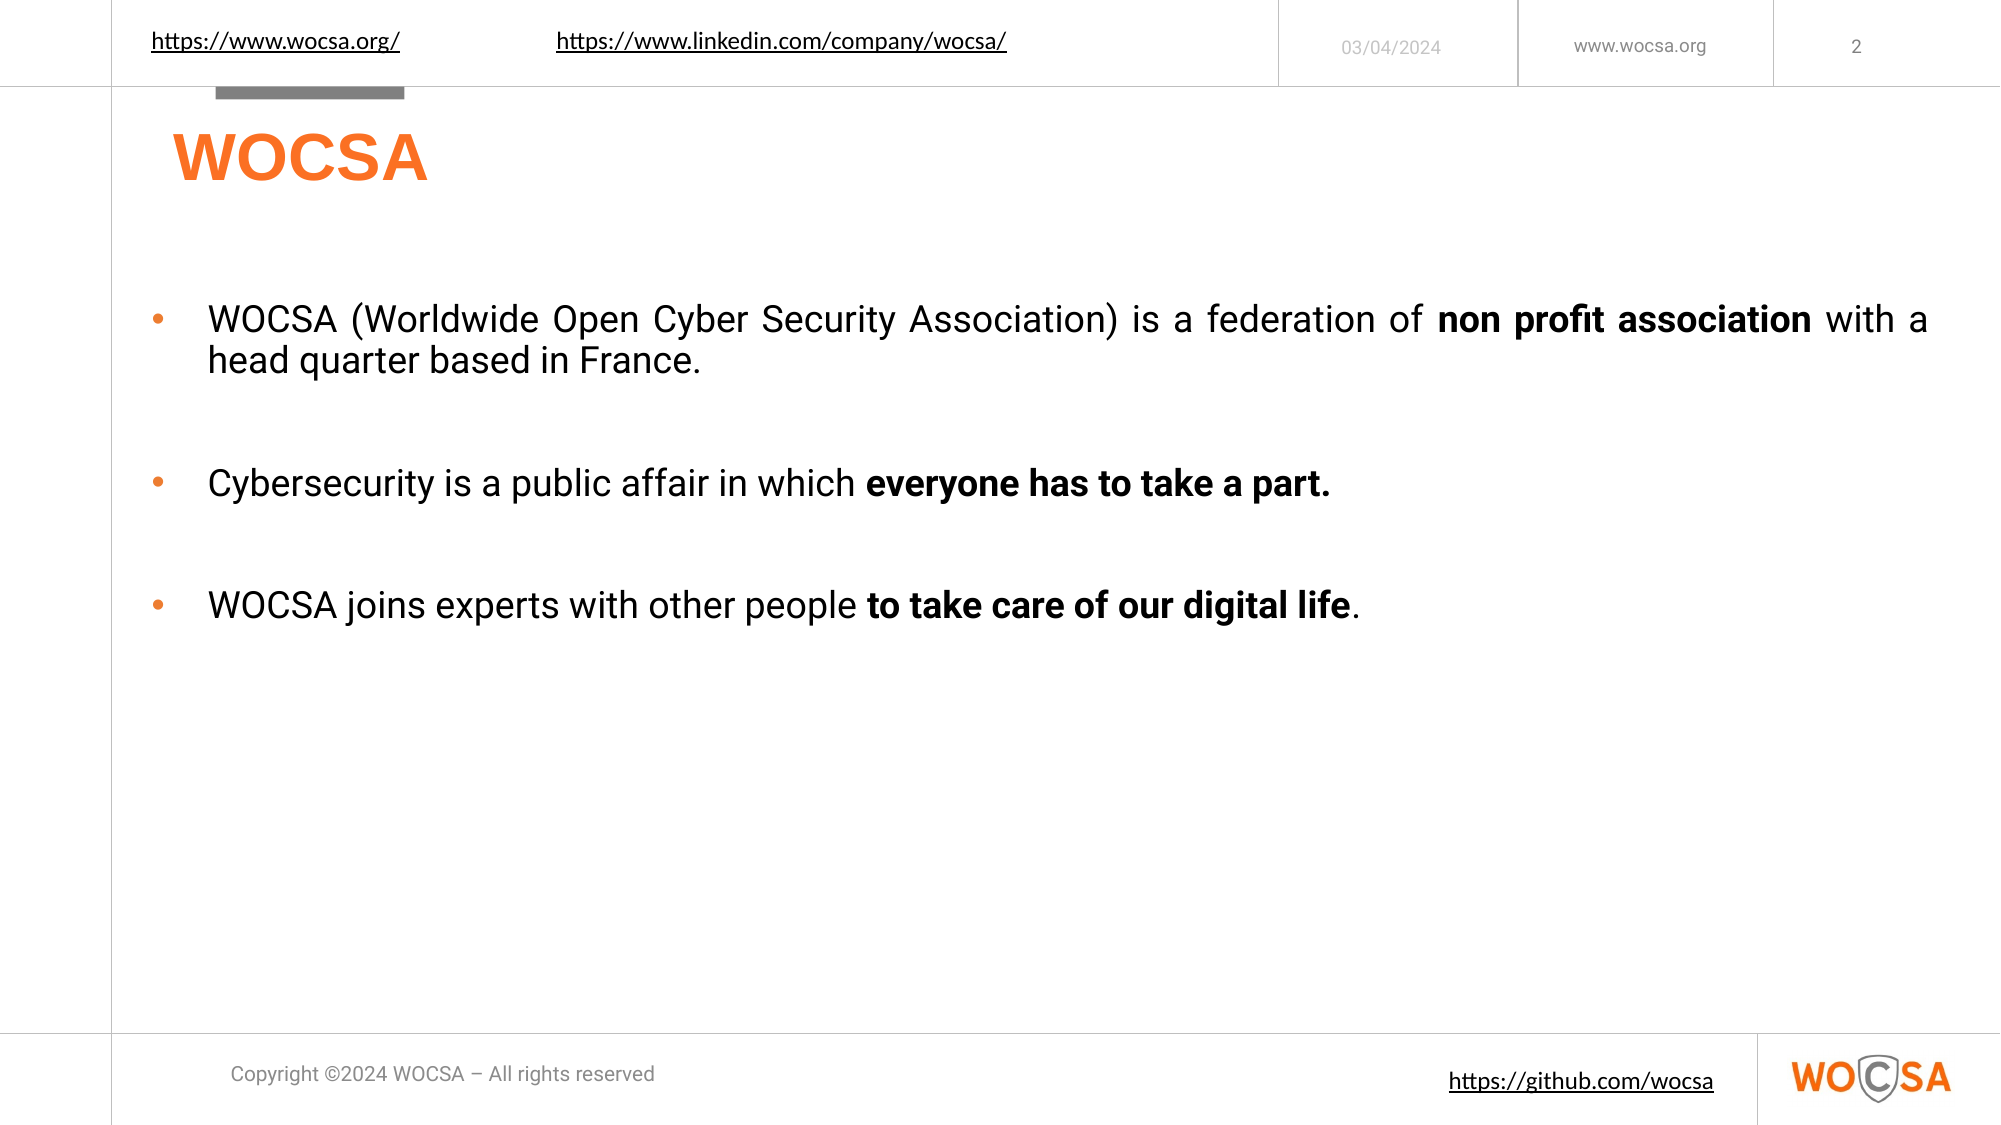

https://www.linkedin.com/company/wocsa/
https://www.wocsa.org/
03/04/2024
# WOCSA
WOCSA (Worldwide Open Cyber Security Association) is a federation of non profit association with a head quarter based in France.

Cybersecurity is a public affair in which everyone has to take a part.

WOCSA joins experts with other people to take care of our digital life.

Copyright ©2024 WOCSA – All rights reserved
https://github.com/wocsa